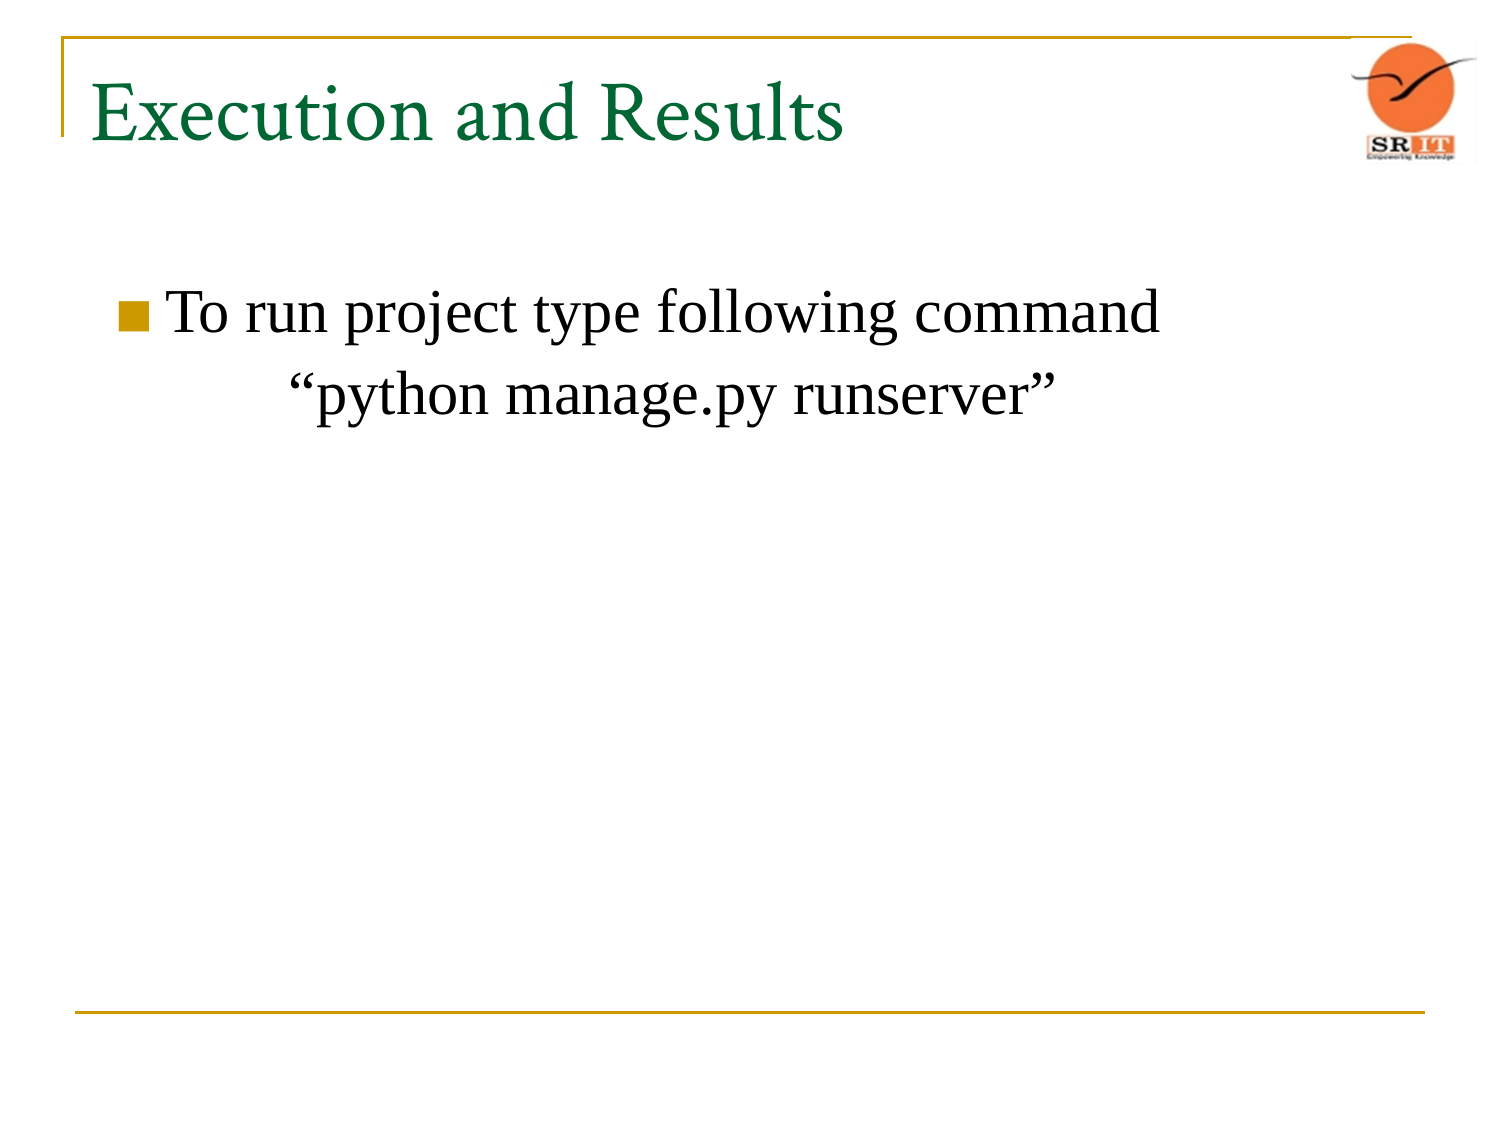

# Execution and Results
To run project type following command
           “python manage.py runserver”